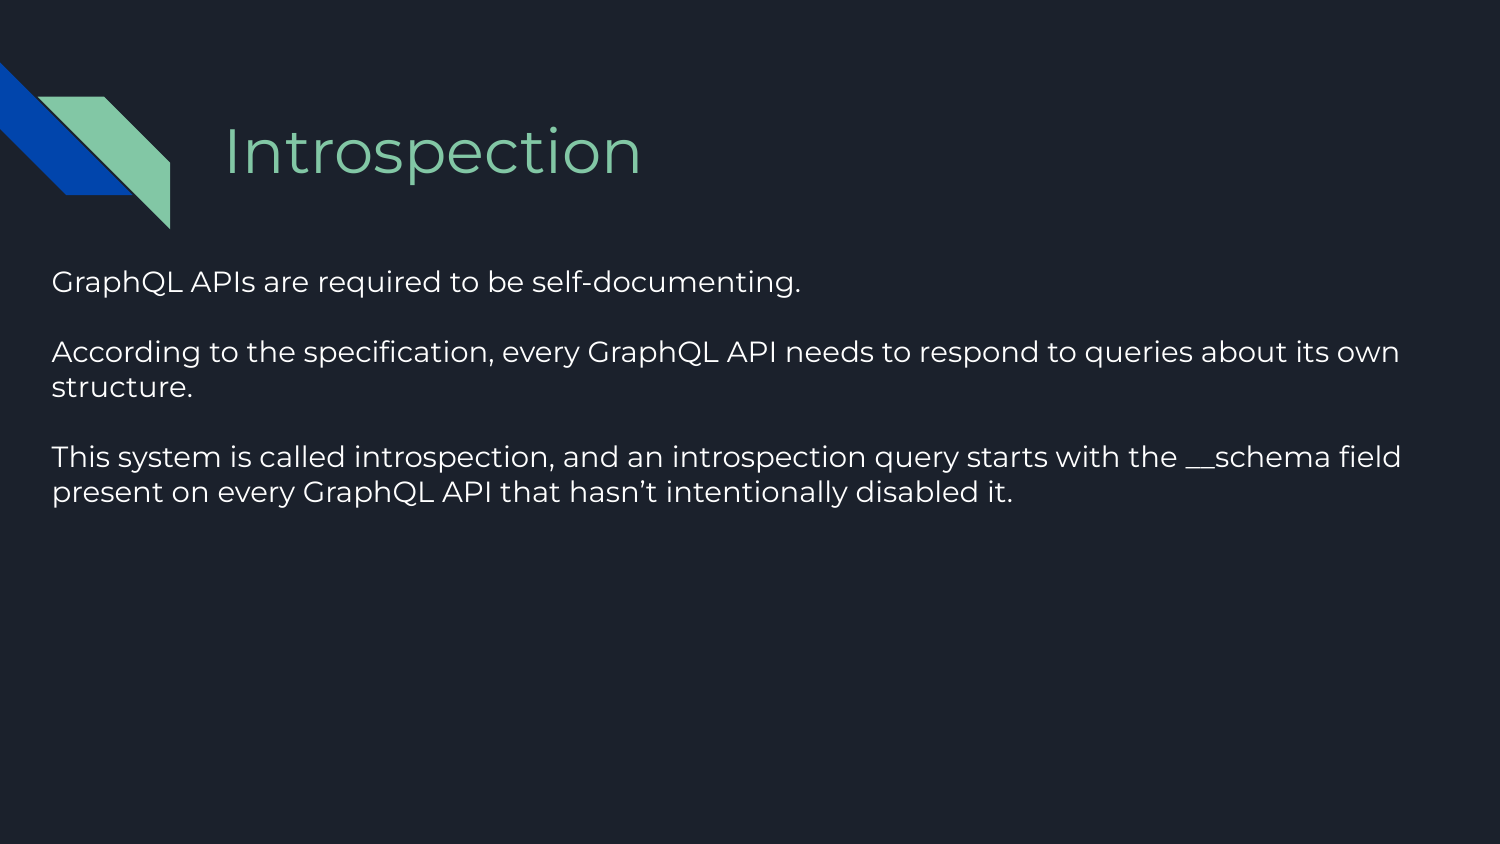

Introspection

# GraphQL APIs are required to be self-documenting.

According to the specification, every GraphQL API needs to respond to queries about its own structure.

This system is called introspection, and an introspection query starts with the __schema field present on every GraphQL API that hasn’t intentionally disabled it.